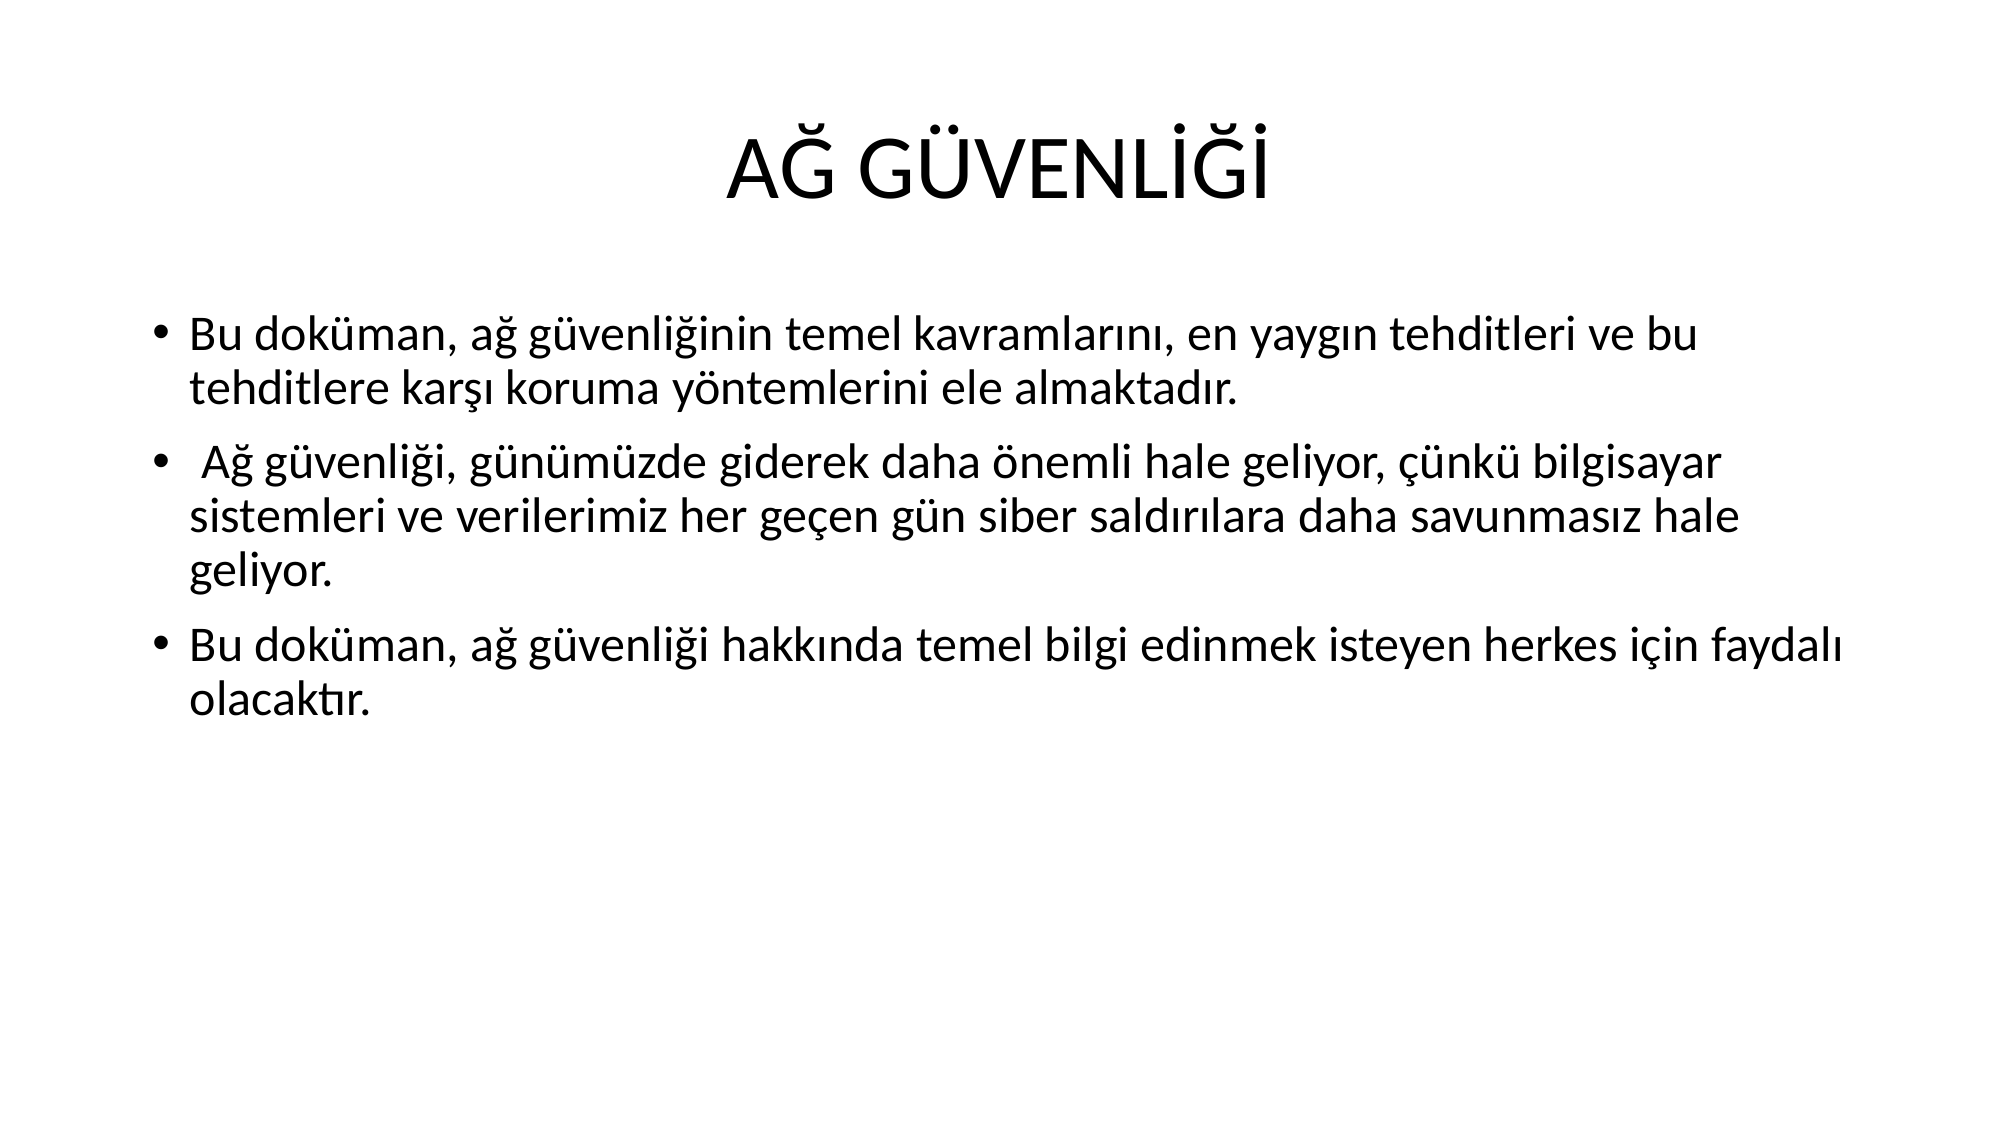

# AĞ GÜVENLİĞİ
Bu doküman, ağ güvenliğinin temel kavramlarını, en yaygın tehditleri ve bu tehditlere karşı koruma yöntemlerini ele almaktadır.
 Ağ güvenliği, günümüzde giderek daha önemli hale geliyor, çünkü bilgisayar sistemleri ve verilerimiz her geçen gün siber saldırılara daha savunmasız hale geliyor.
Bu doküman, ağ güvenliği hakkında temel bilgi edinmek isteyen herkes için faydalı olacaktır.